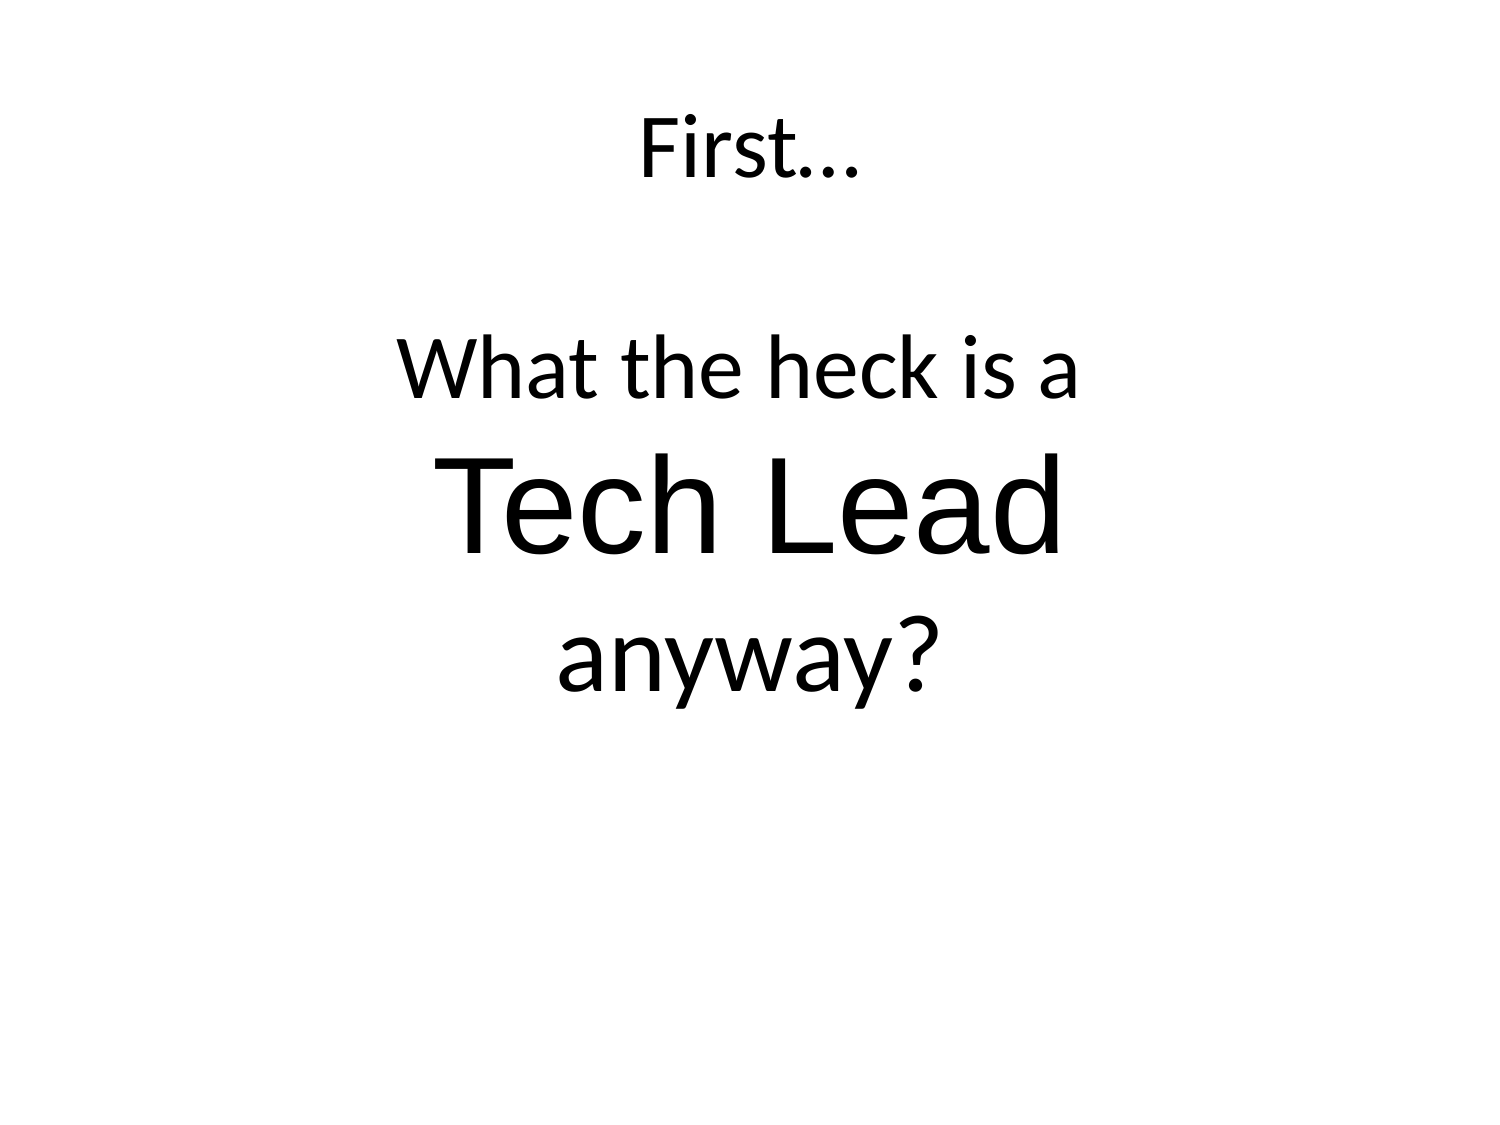

First…
What the heck is a
Tech Lead
anyway?